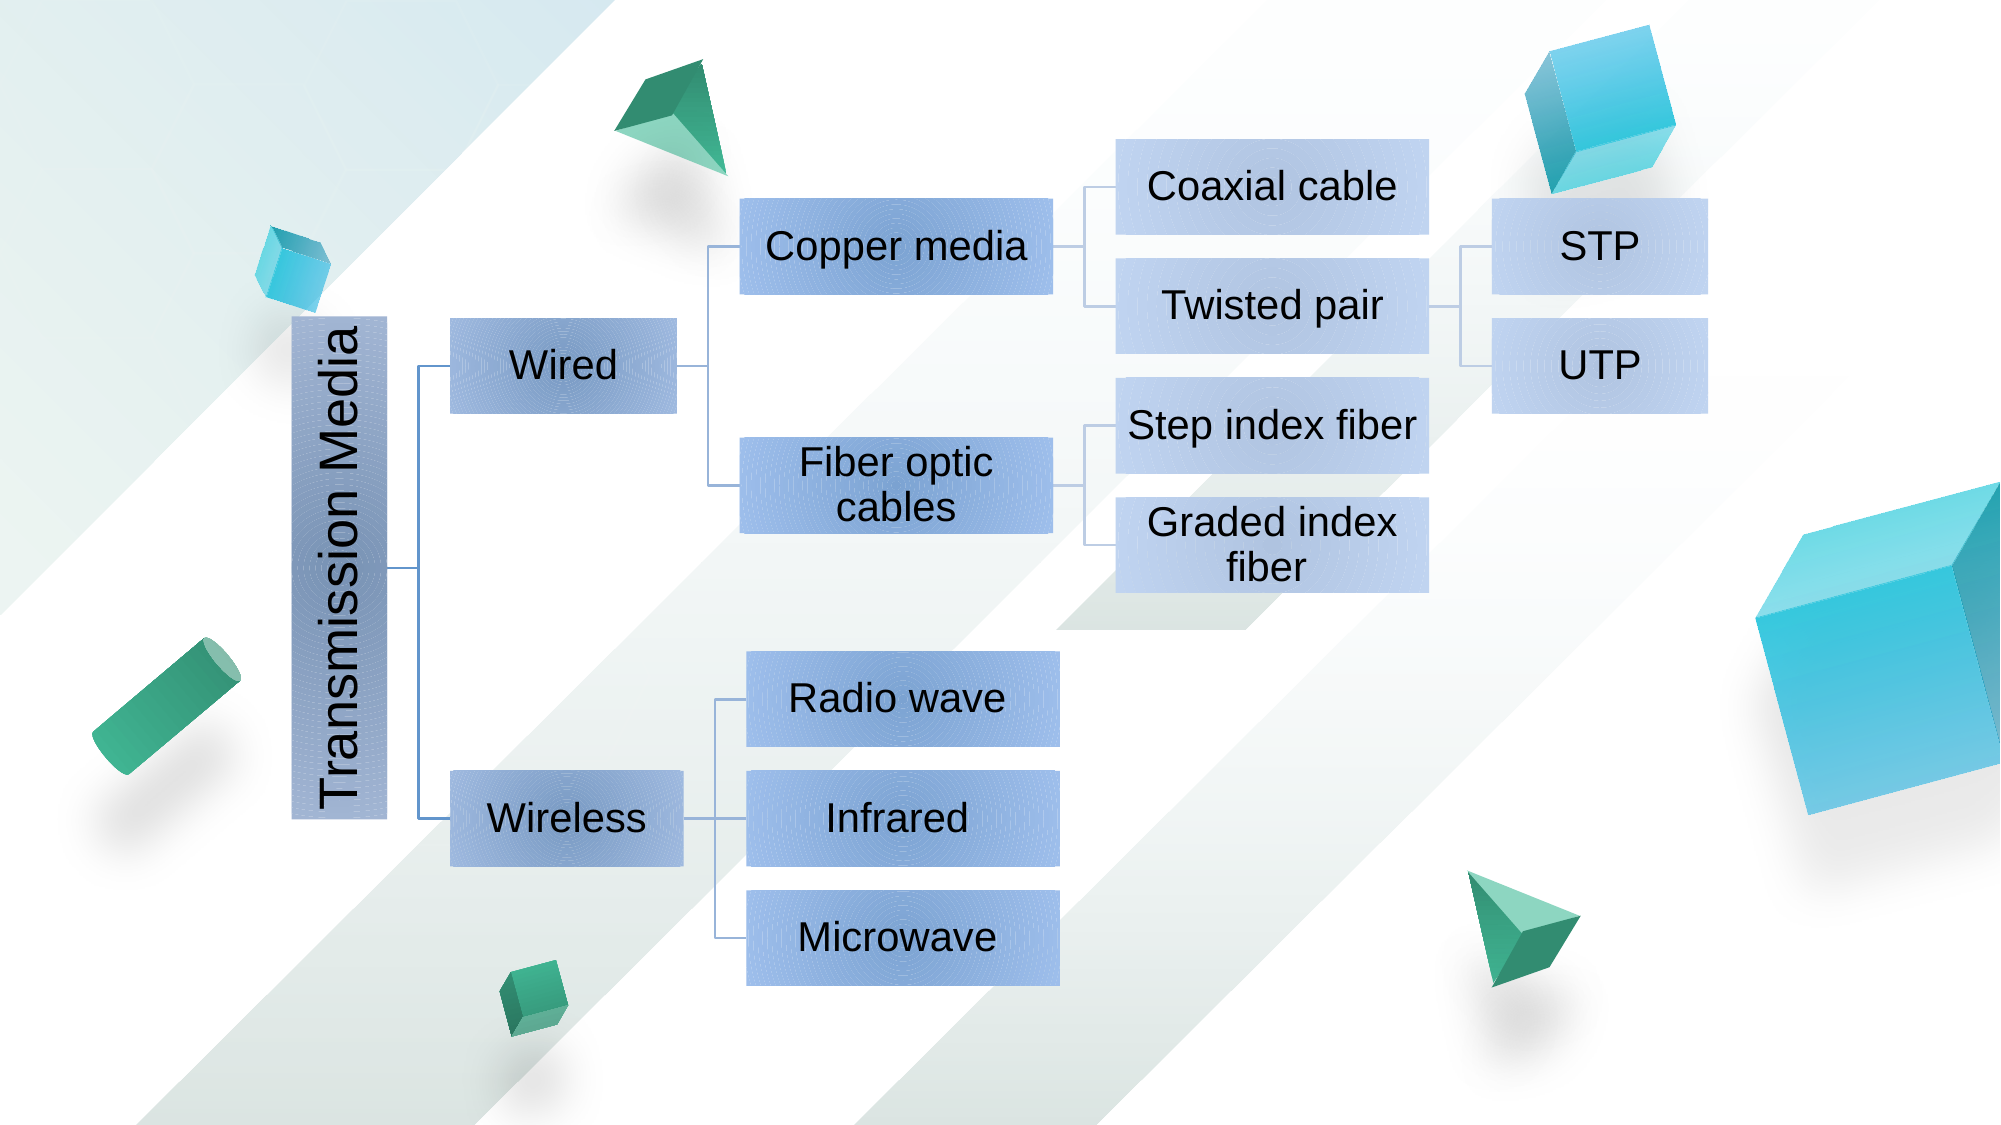

2018

Coaxial cable

Copper media

STP

Twisted pair

Transmission Media

Wired

UTP

Step index fiber

Fiber optic cables

Graded index fiber

Radio wave

Wireless

Infrared

Microwave